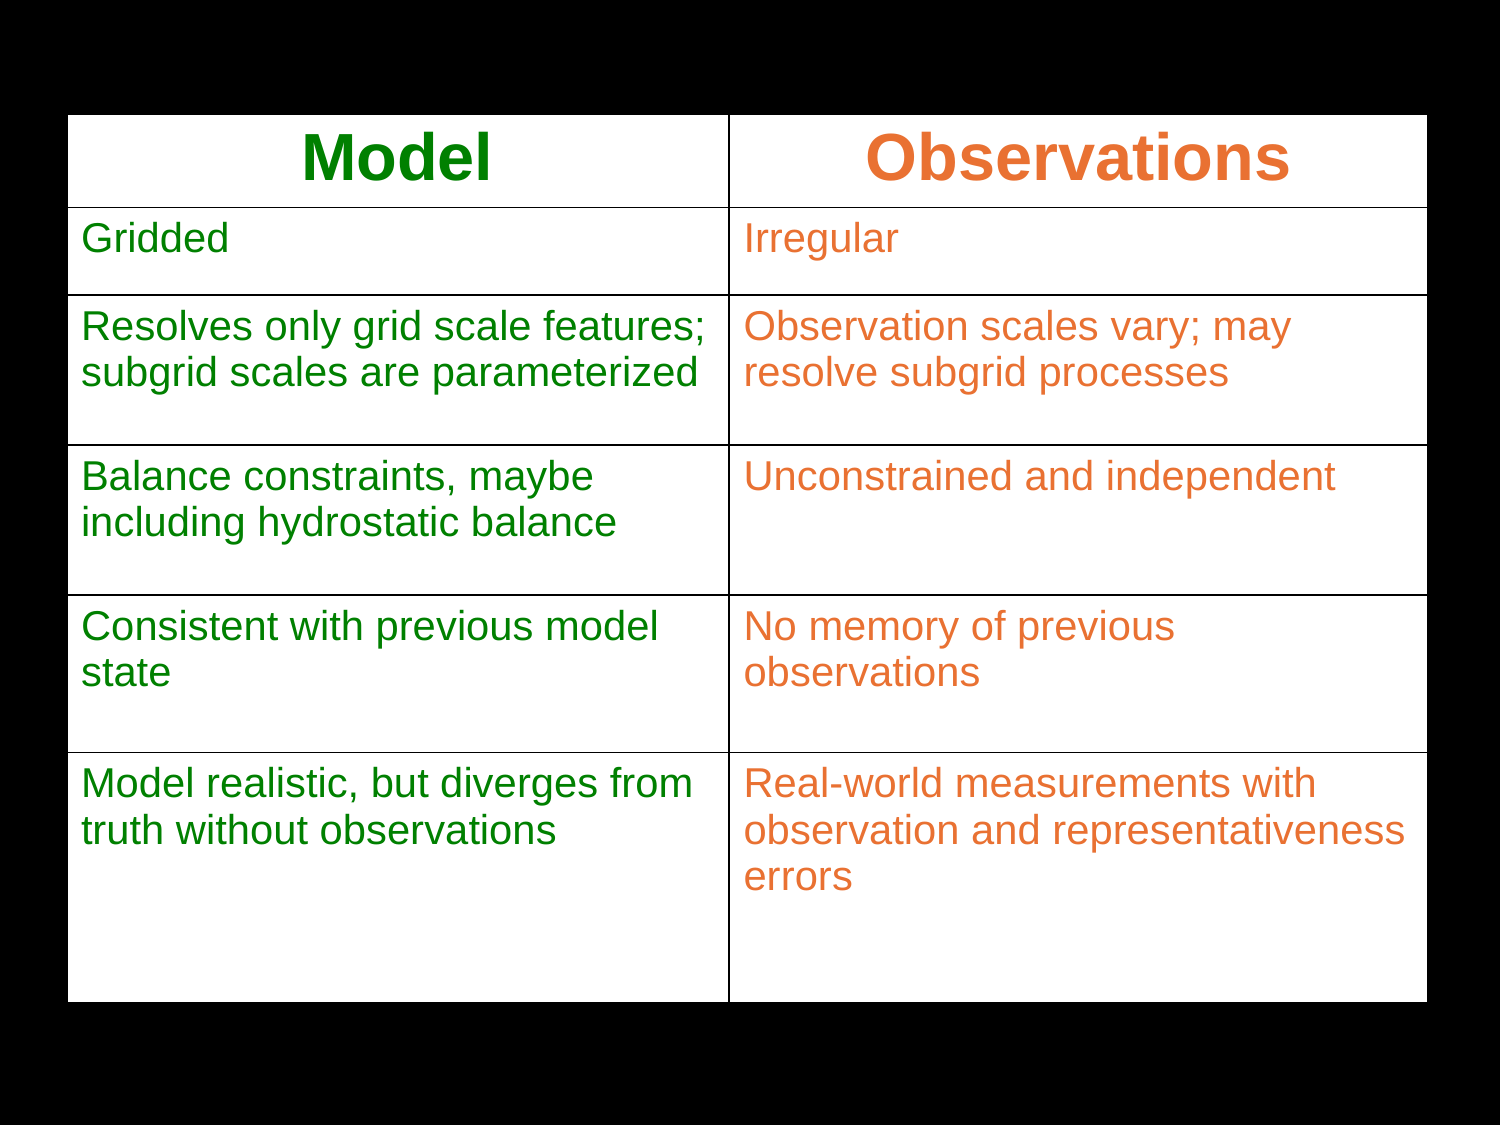

| Model | Observations |
| --- | --- |
| Gridded | Irregular |
| Resolves only grid scale features; subgrid scales are parameterized | Observation scales vary; may resolve subgrid processes |
| Balance constraints, maybe including hydrostatic balance | Unconstrained and independent |
| Consistent with previous model state | No memory of previous observations |
| Model realistic, but diverges from truth without observations | Real-world measurements with observation and representativeness errors |